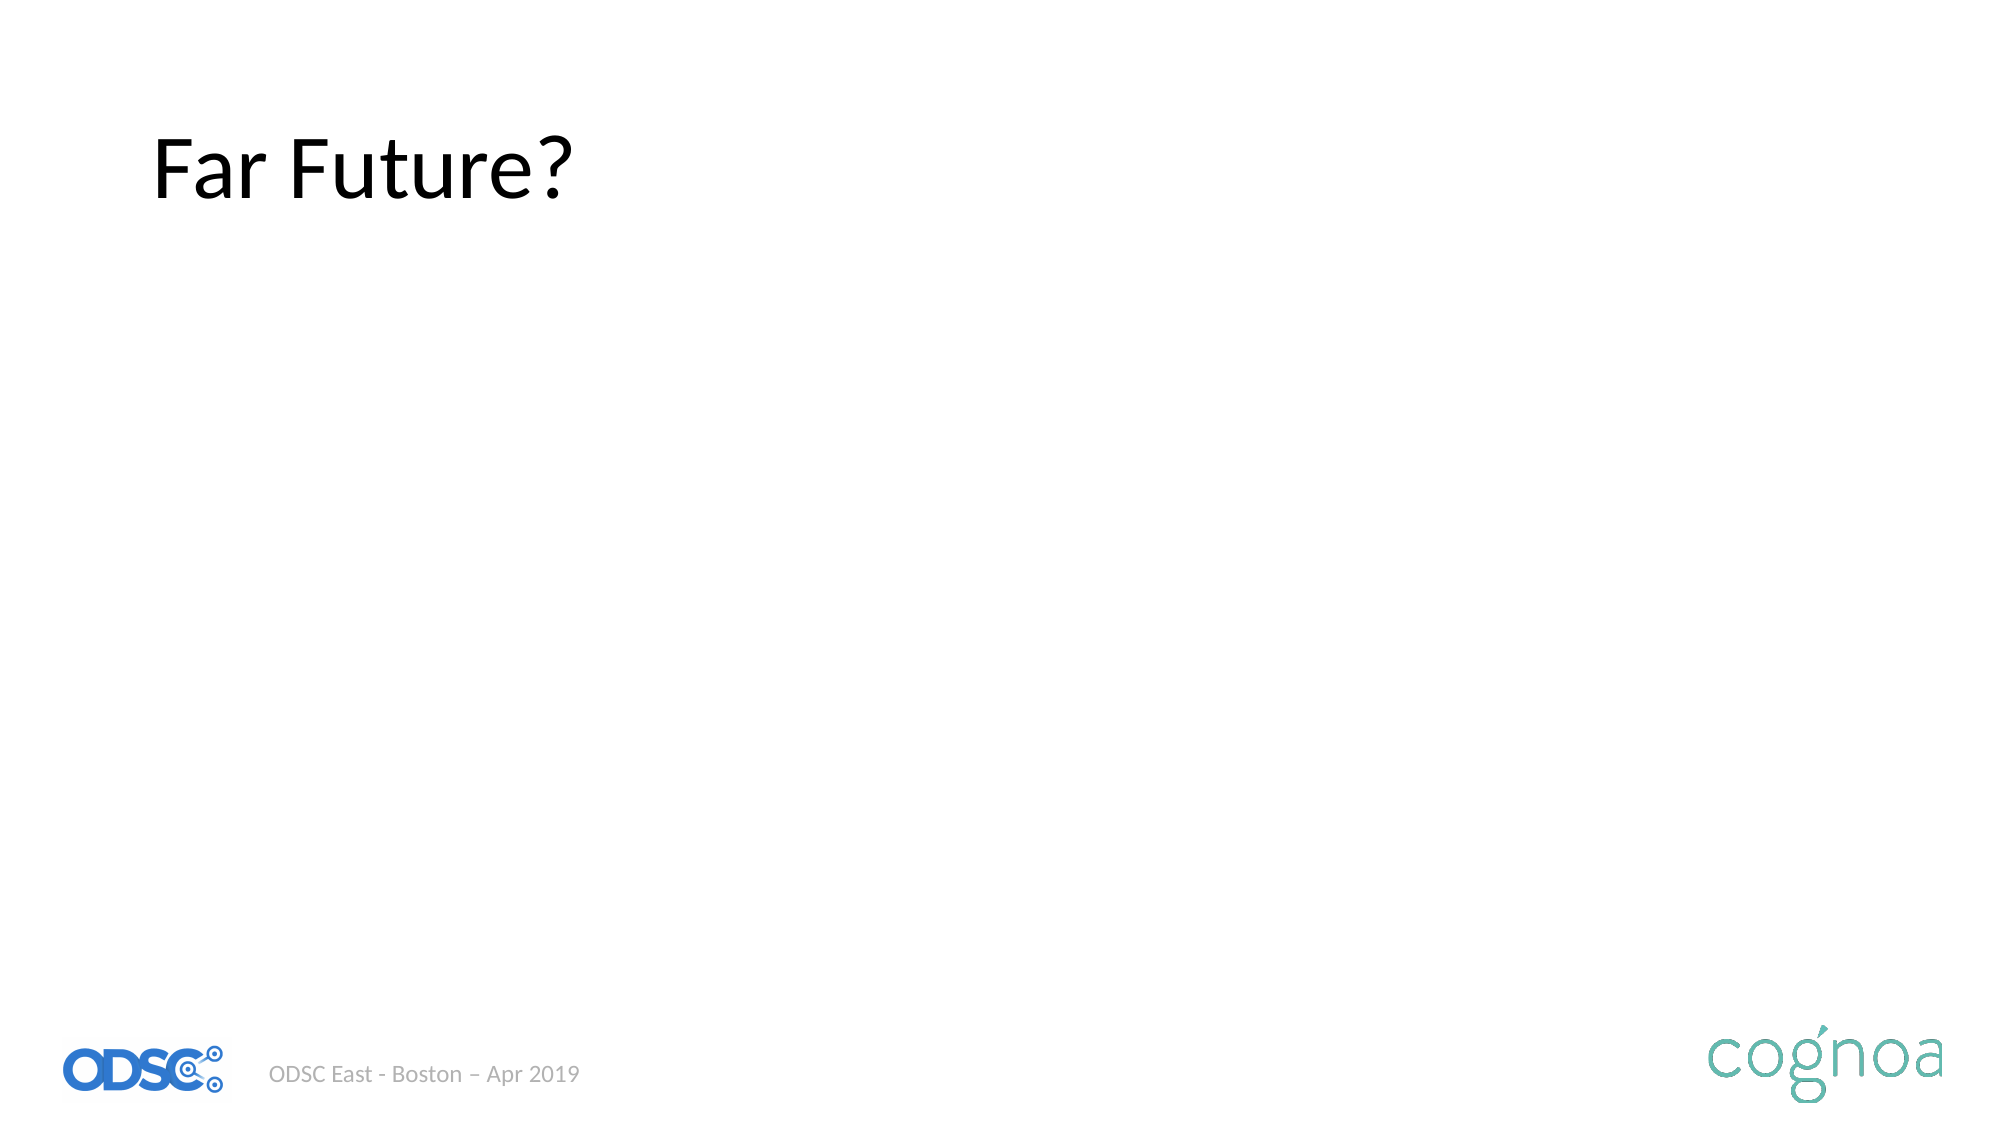

# Far Future?
ODSC East - Boston – Apr 2019